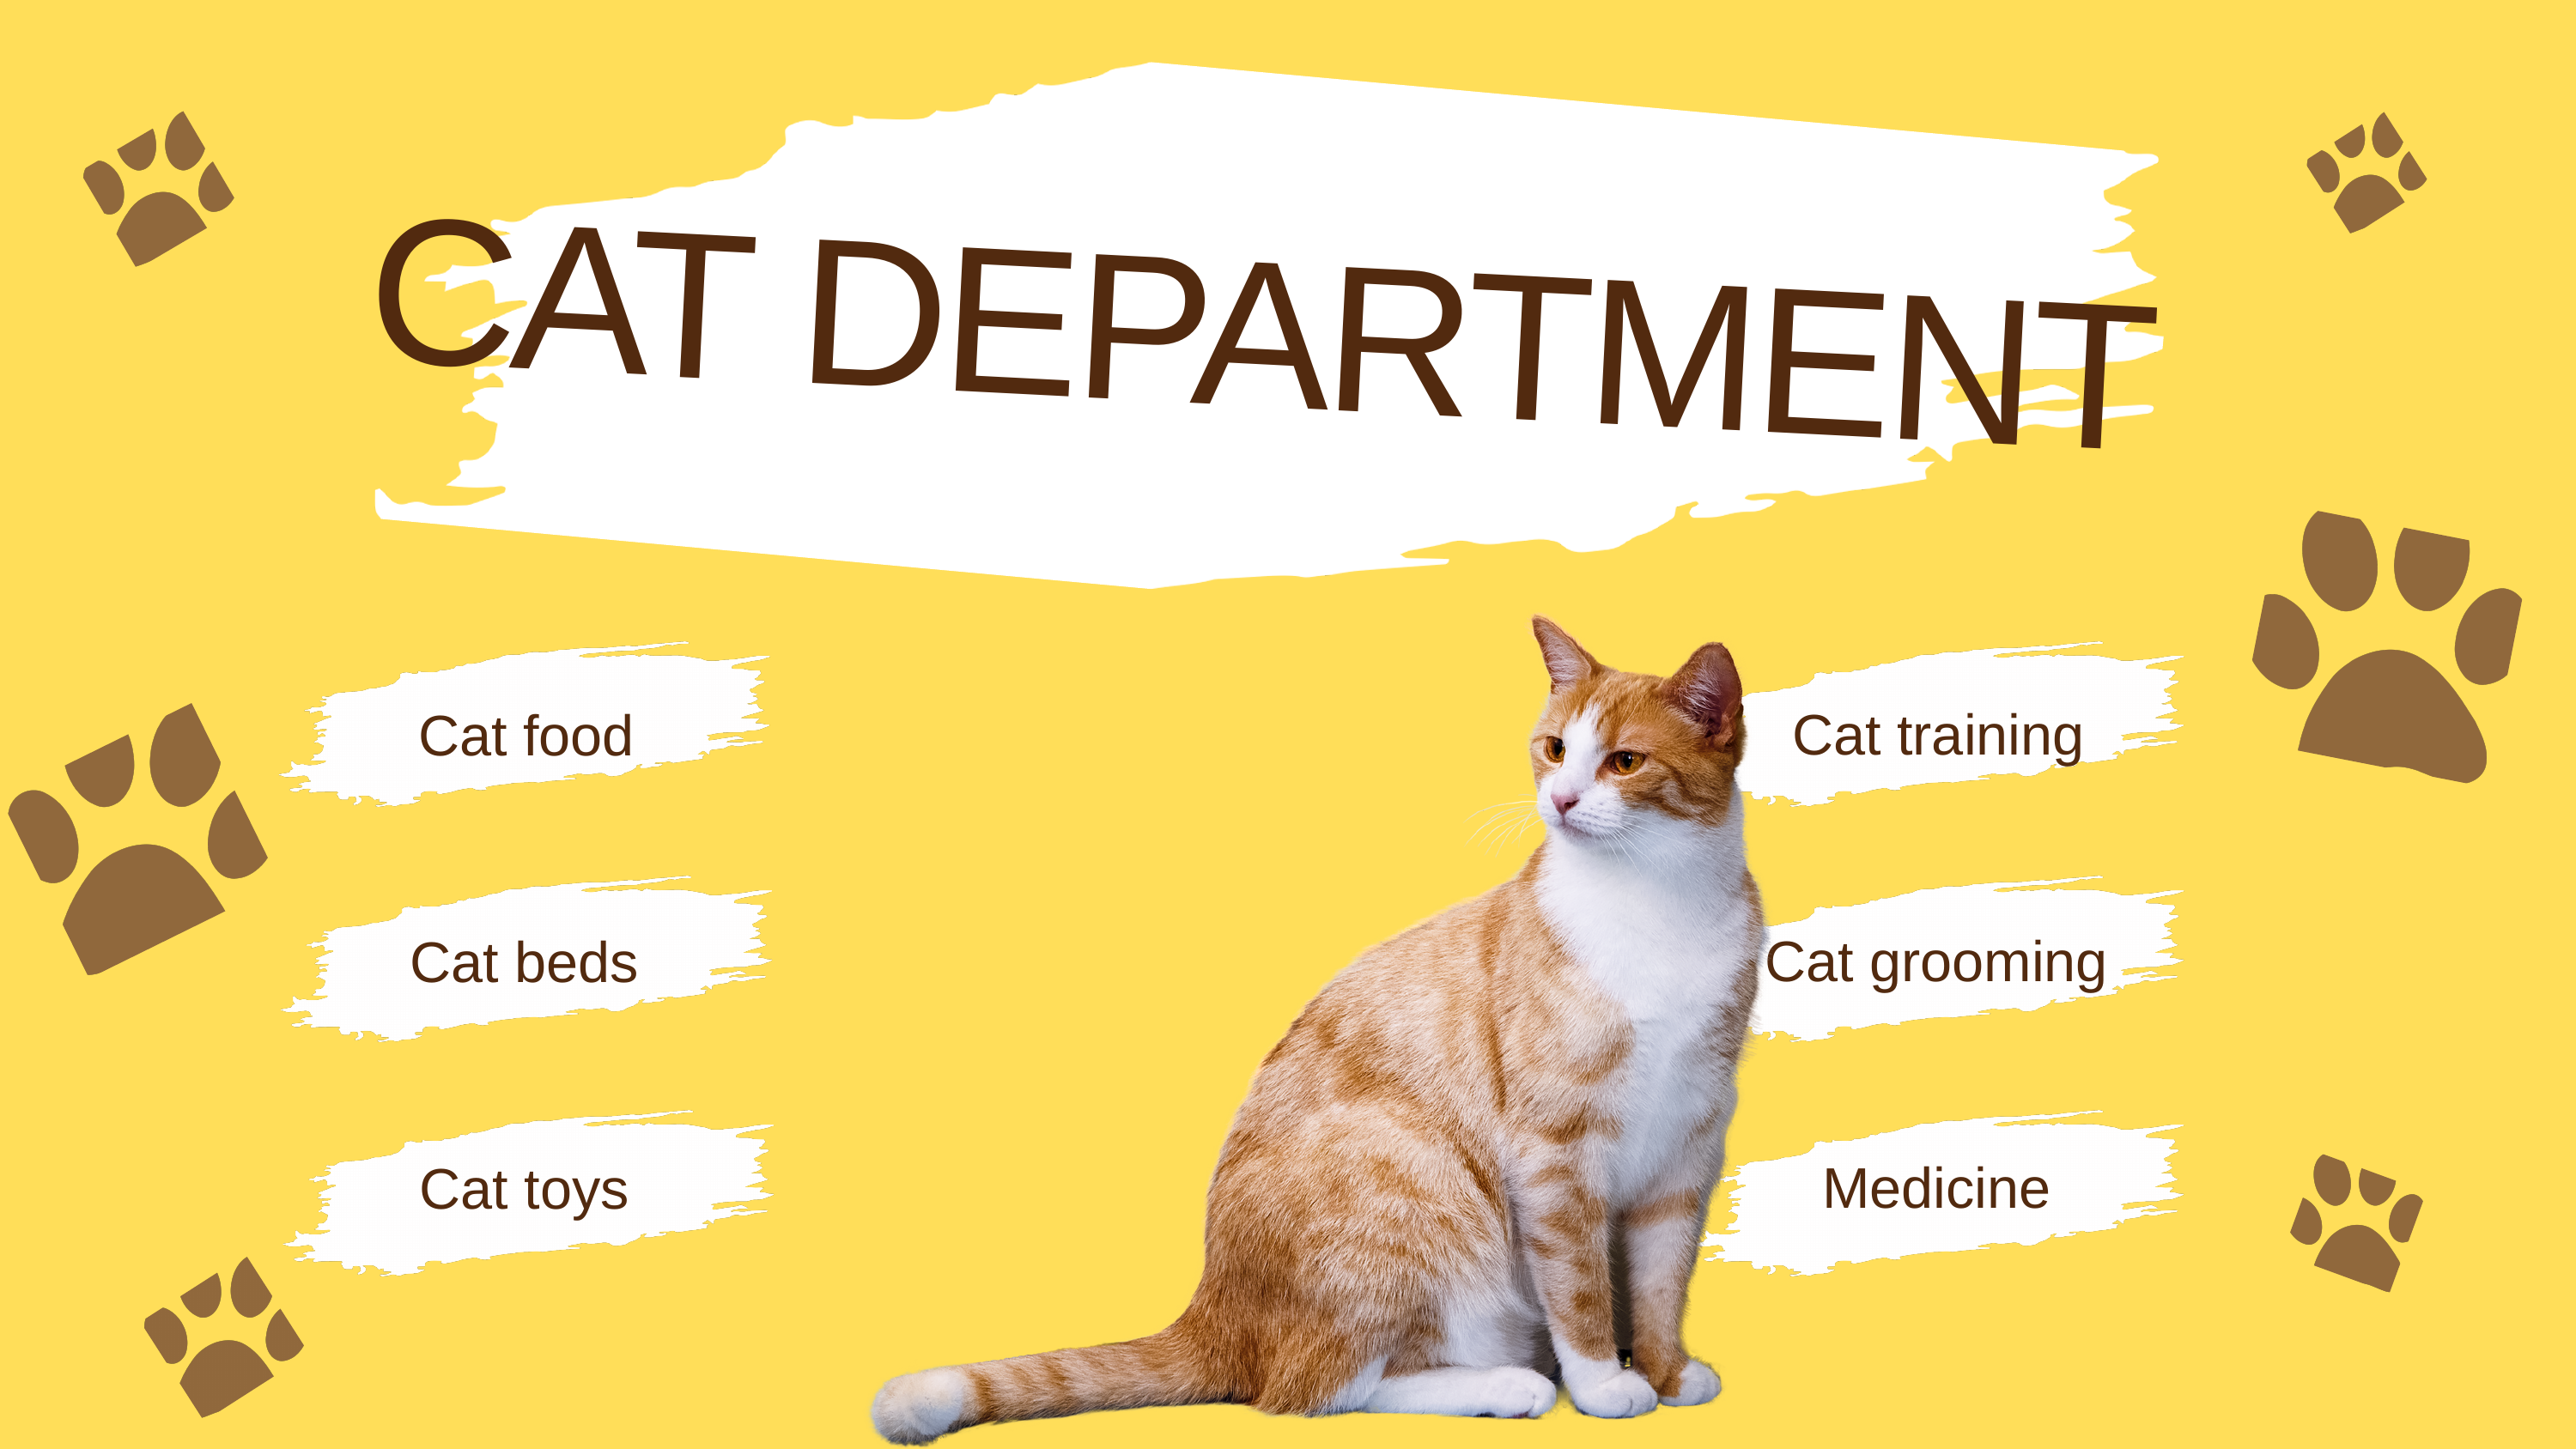

CAT DEPARTMENT

Cat training
Cat food

Cat grooming
Cat beds

Medicine
Cat toys